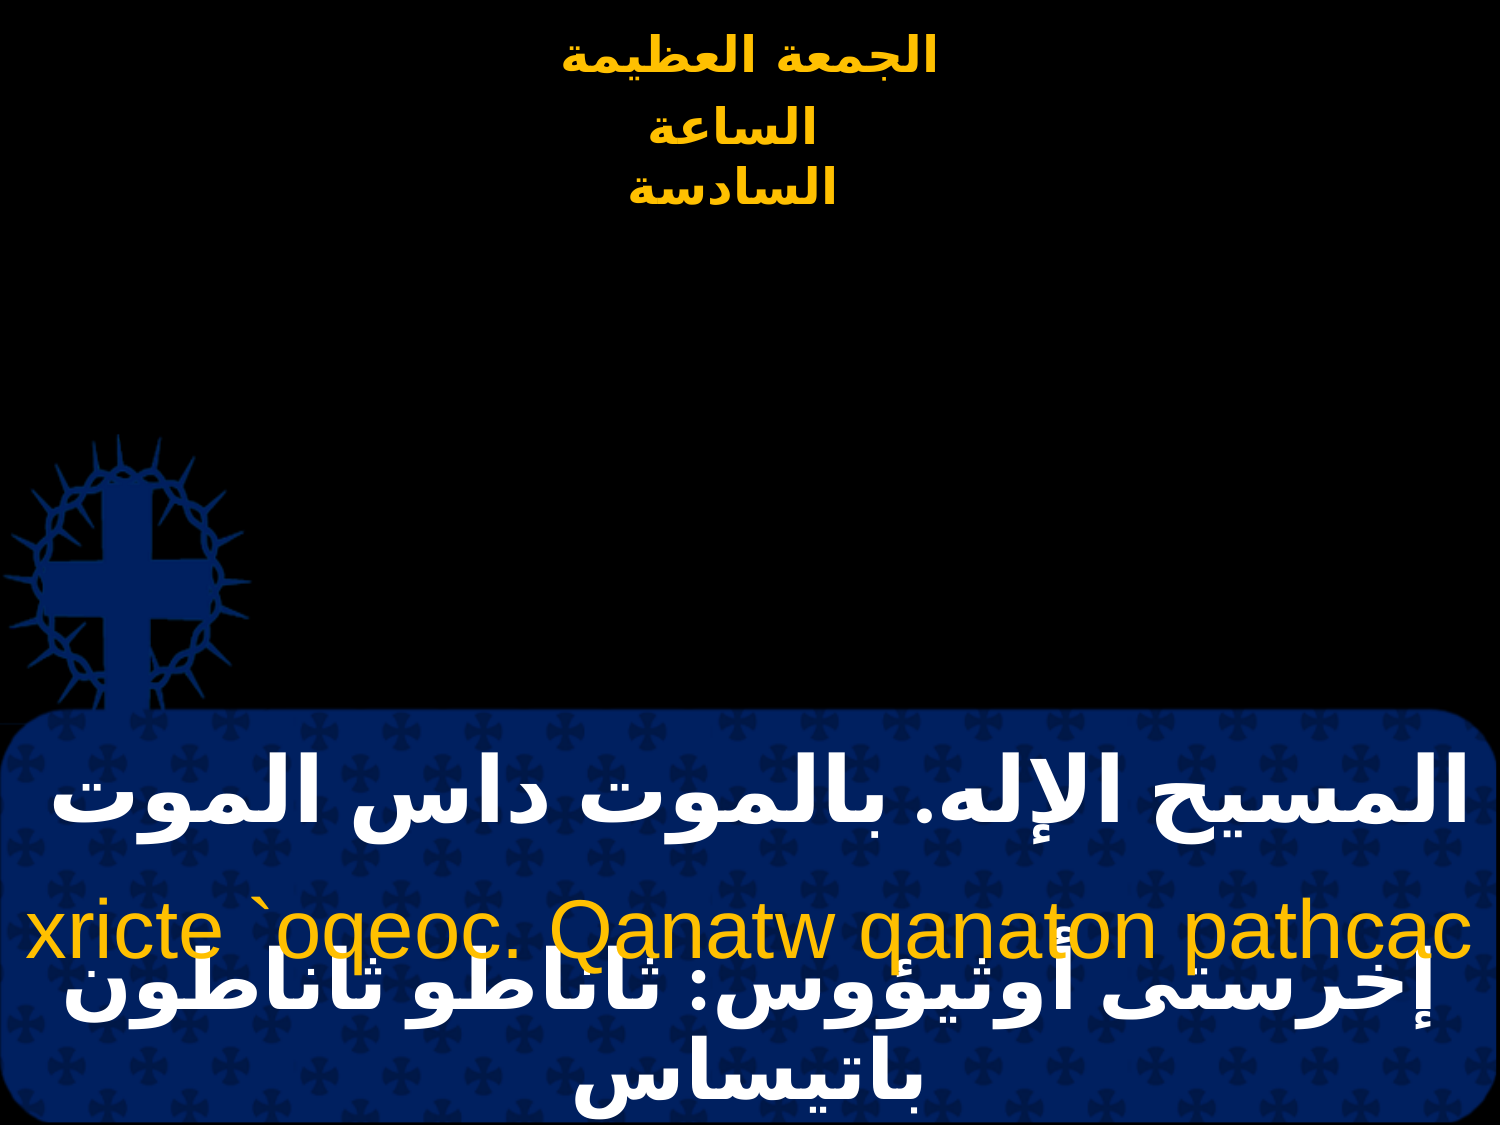

# المسيح الإله. بالموت داس الموت
xricte `oqeoc. Qanatw qanaton pathcac
إخرستى أوثيؤوس: ثاناطو ثاناطون باتيساس